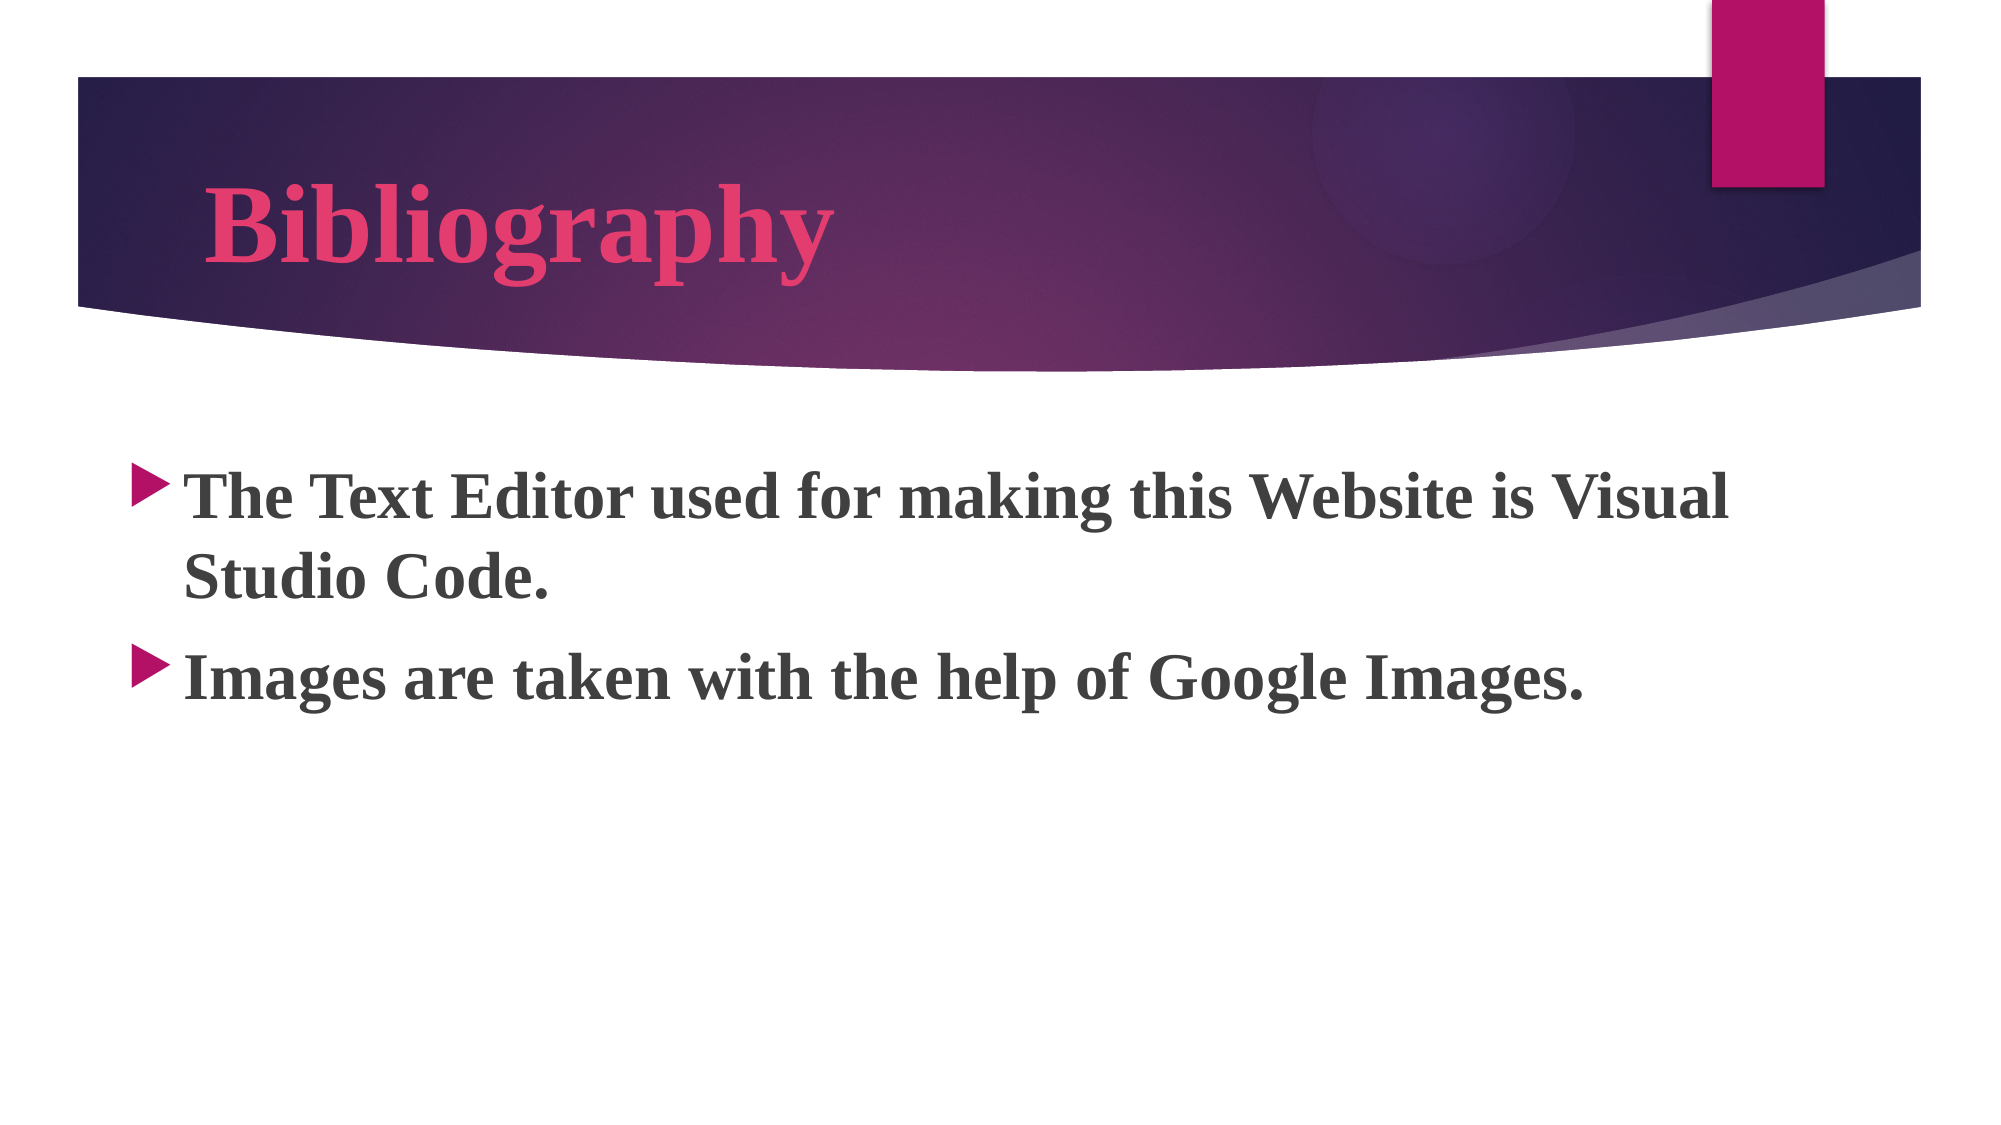

# Bibliography
The Text Editor used for making this Website is Visual Studio Code.
Images are taken with the help of Google Images.